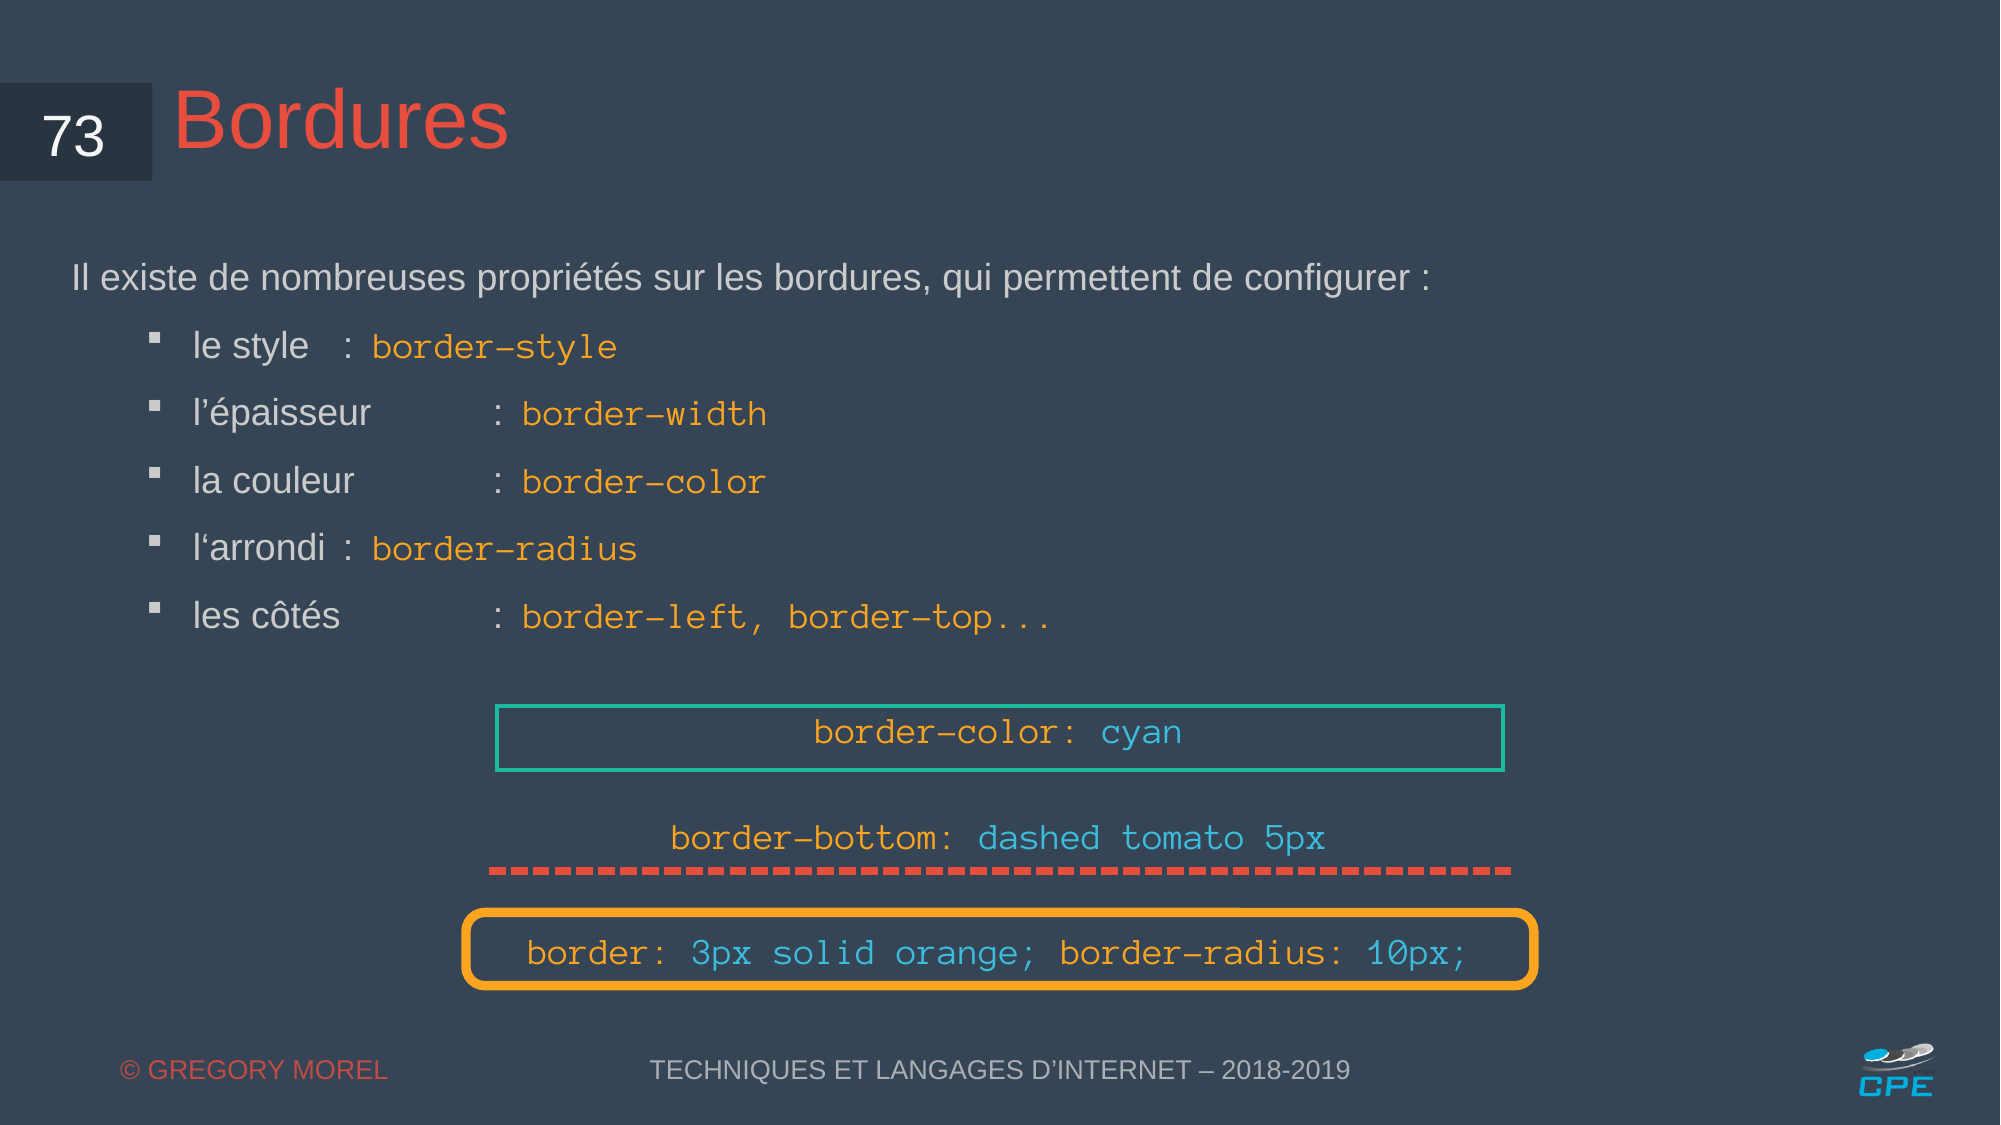

# Bordures
73
Il existe de nombreuses propriétés sur les bordures, qui permettent de configurer :
le style	: border-style
l’épaisseur	: border-width
la couleur	: border-color
l‘arrondi	: border-radius
les côtés 	: border-left, border-top...
| border-color: cyan |
| --- |
| border-bottom: dashed tomato 5px |
| --- |
border: 3px solid orange; border-radius: 10px;